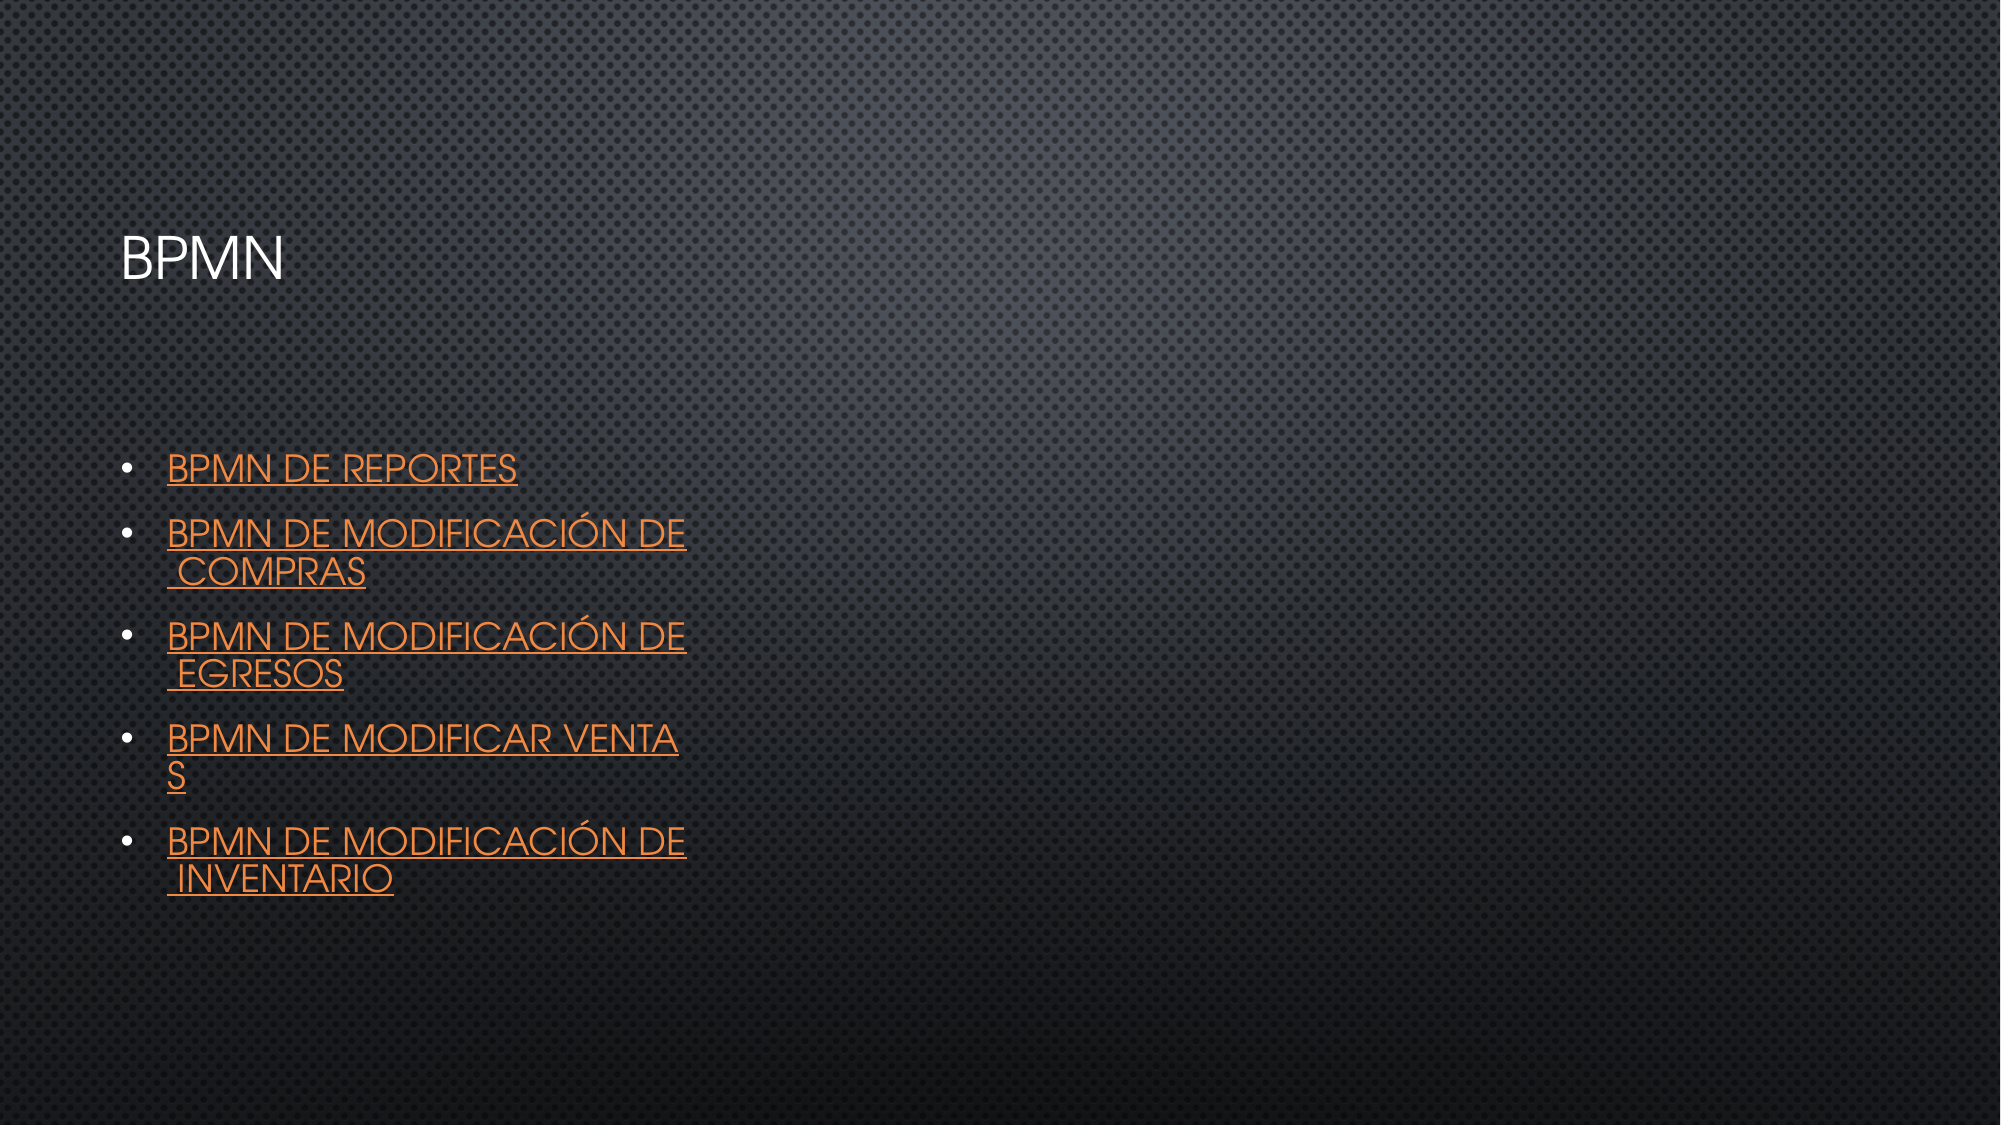

# Bpmn
BPMN de reportes
BPMN de modificación de compras
BPMN de modificación de egresos
BPMN de modificar ventas
BPMN de modificación de inventario